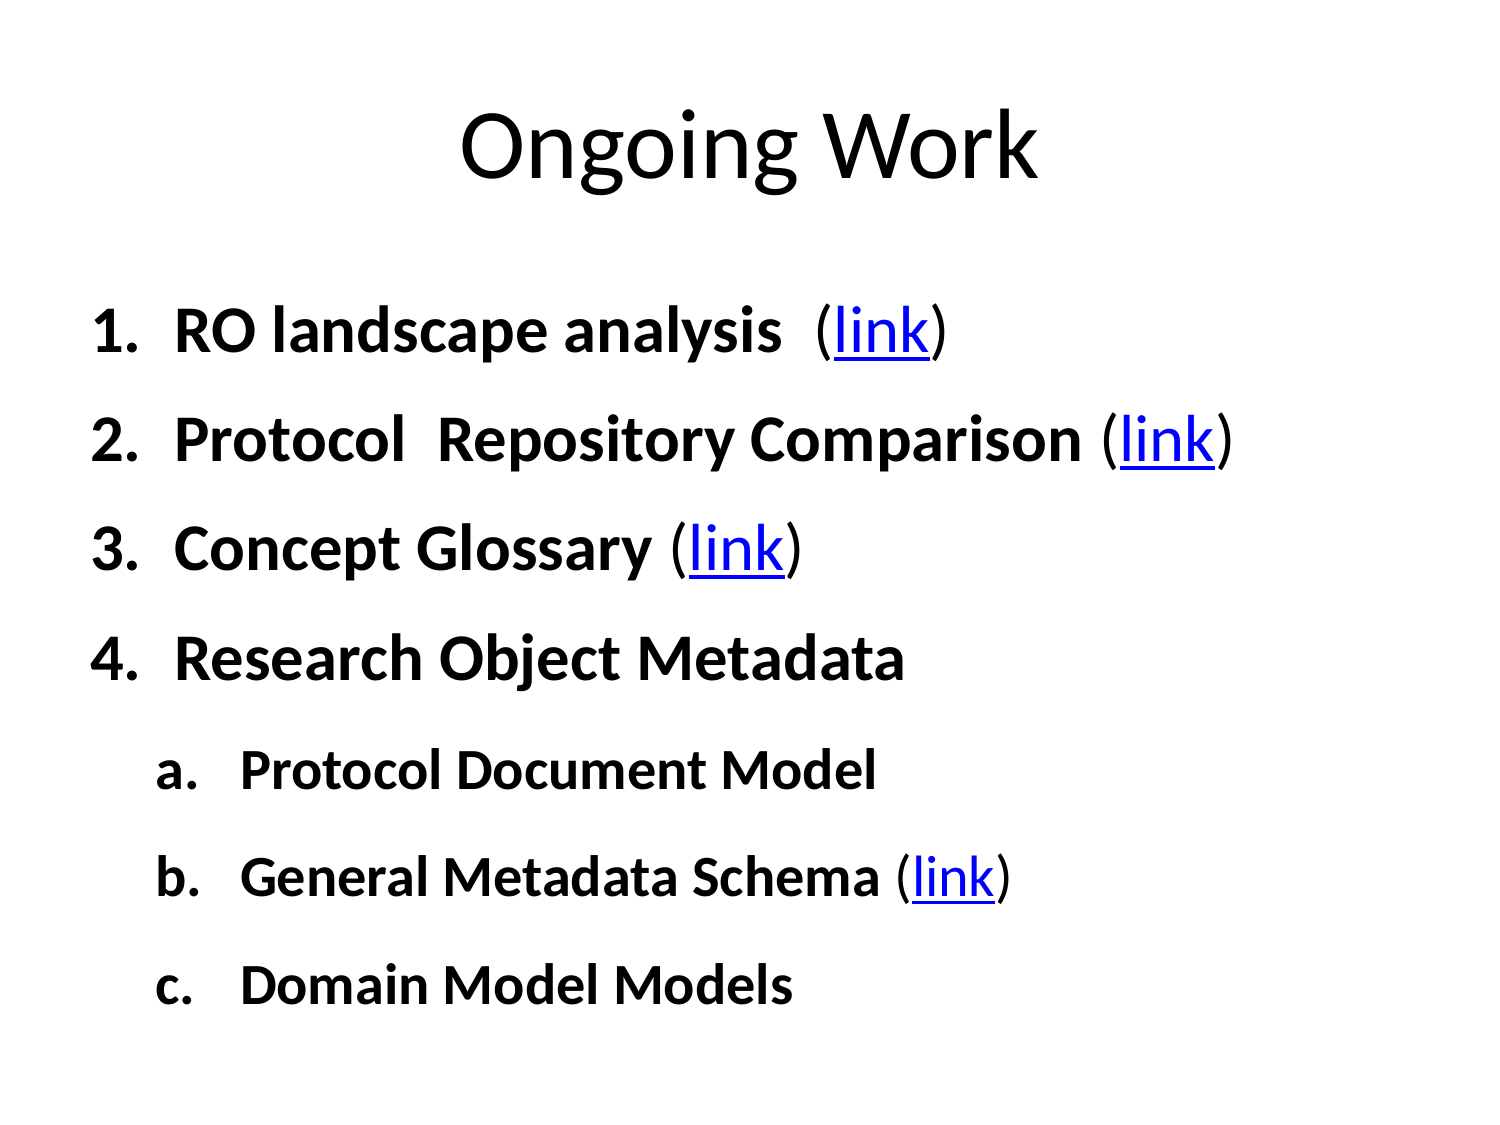

# Ongoing Work
RO landscape analysis  (link)
Protocol  Repository Comparison (link)
Concept Glossary (link)
Research Object Metadata
Protocol Document Model
General Metadata Schema (link)
Domain Model Models